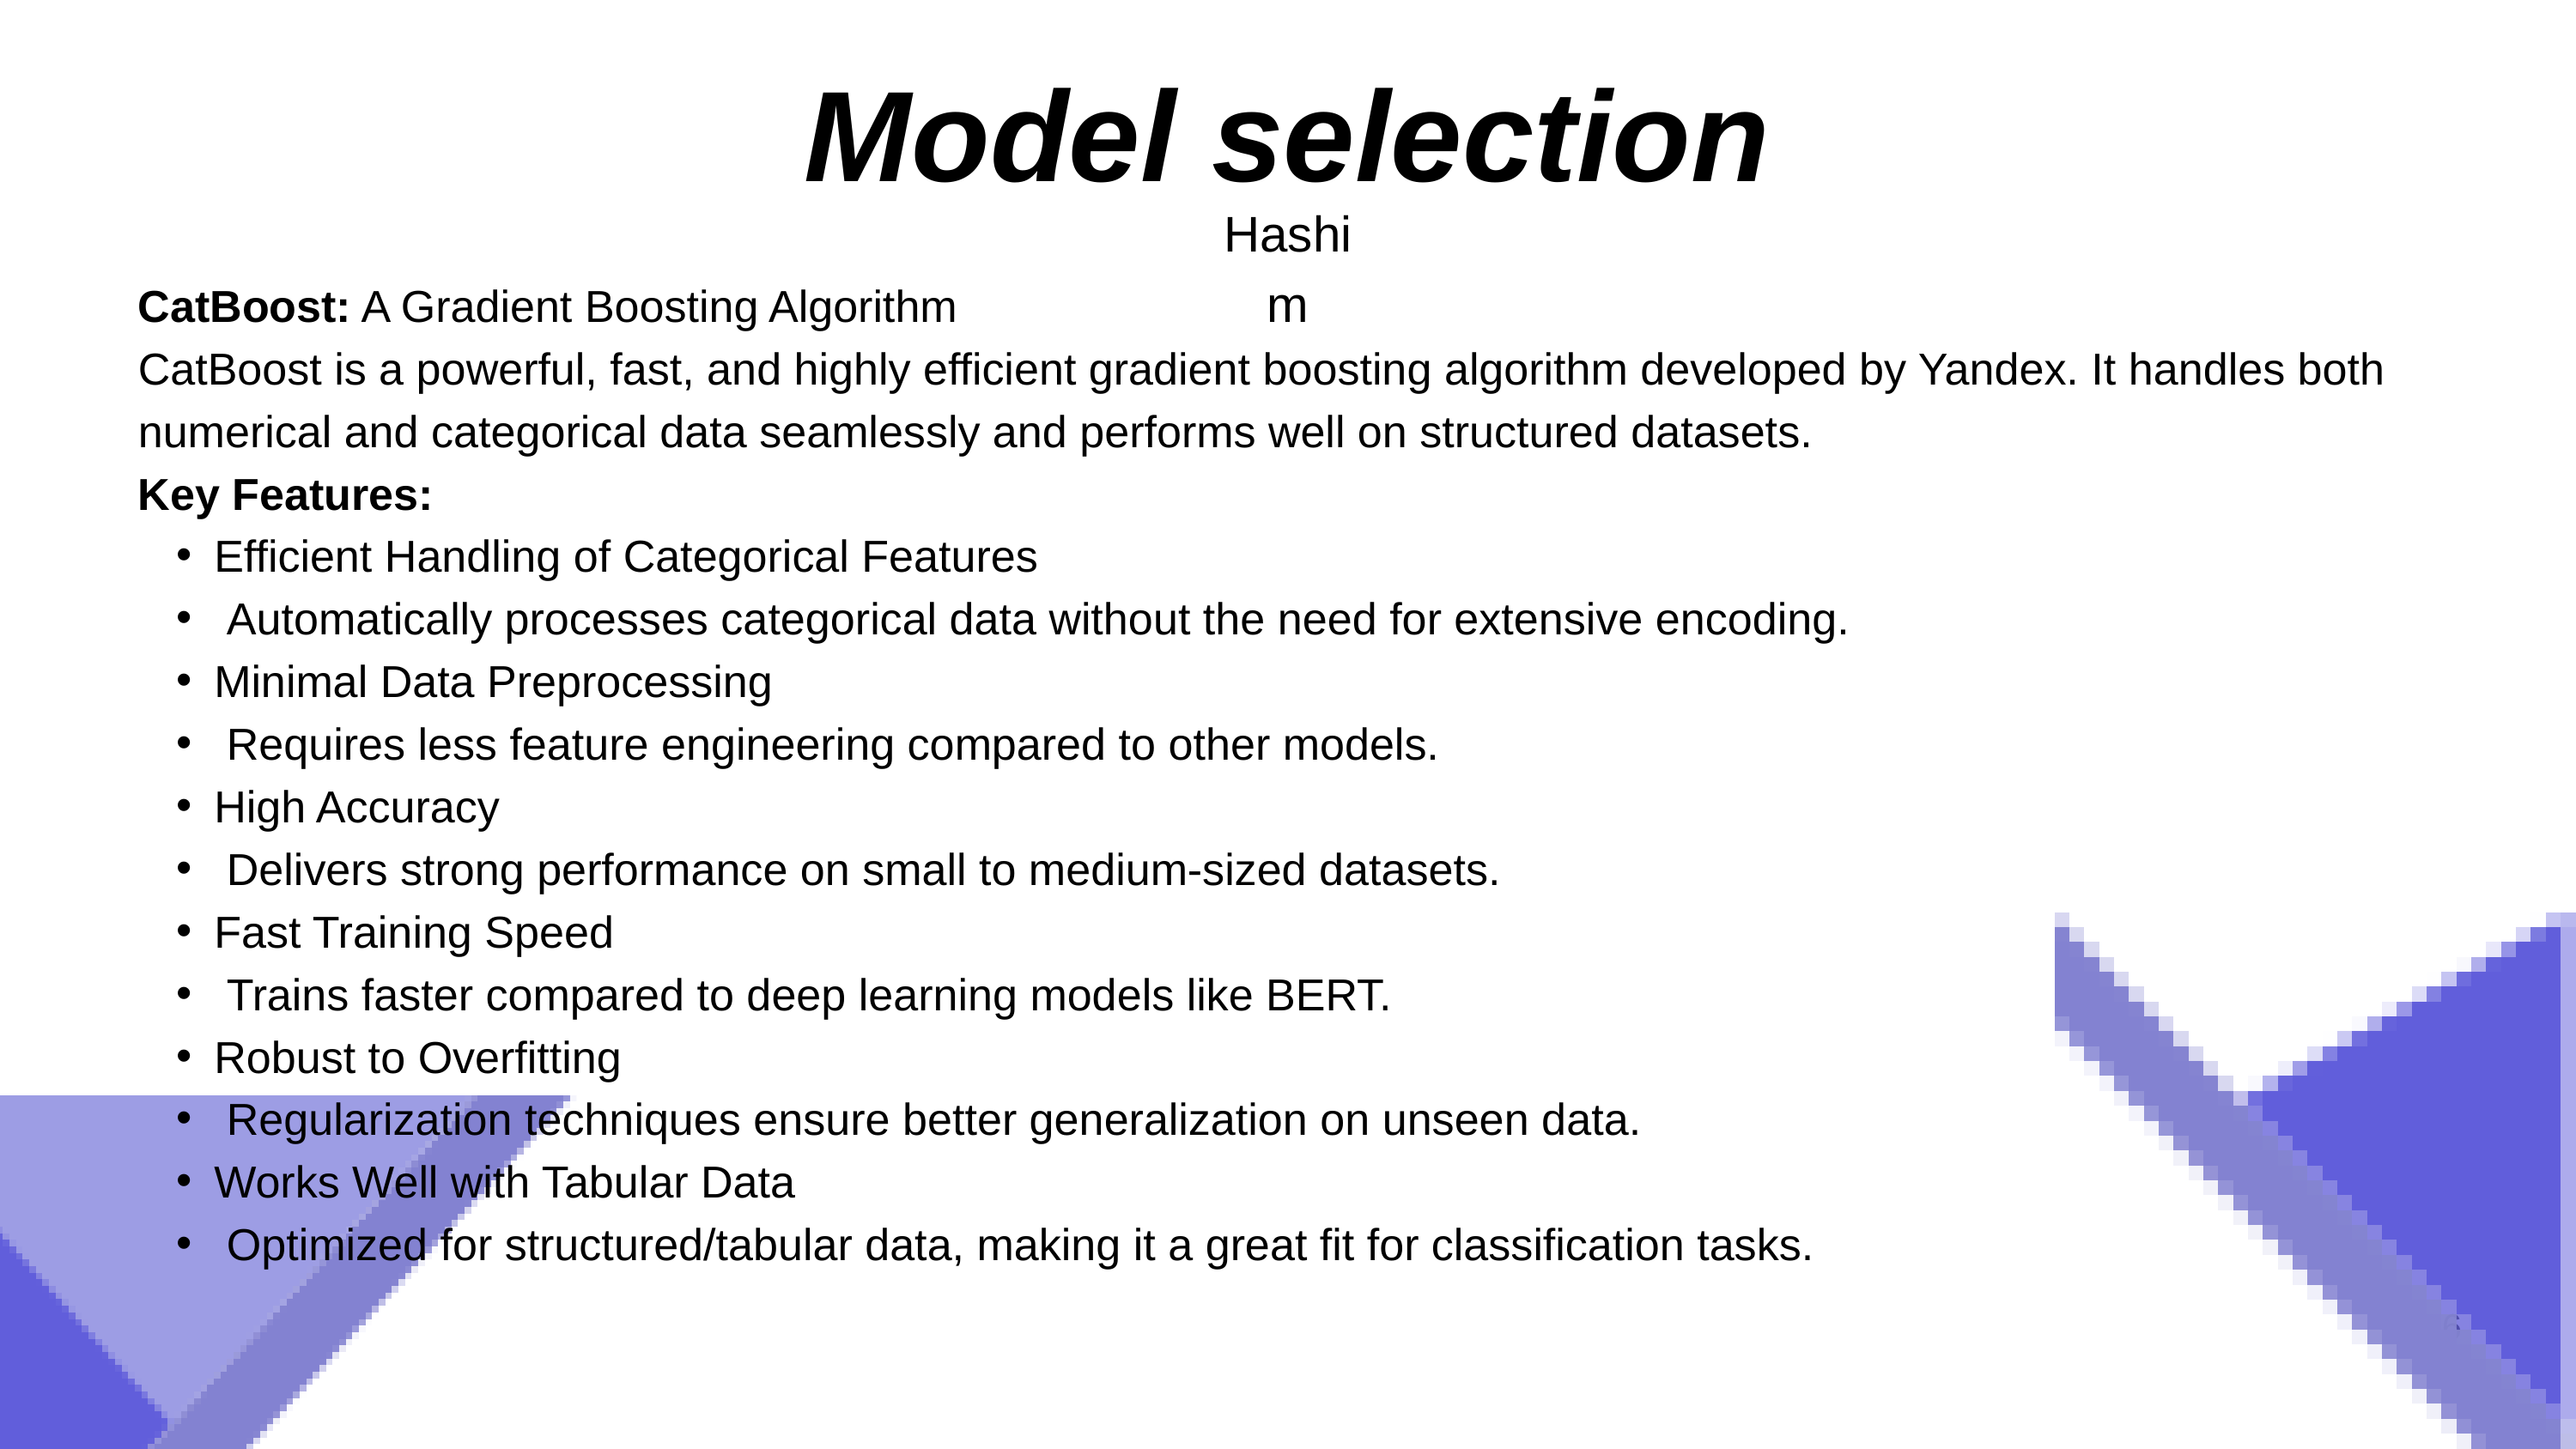

Model selection
Hashim
CatBoost: A Gradient Boosting Algorithm
CatBoost is a powerful, fast, and highly efficient gradient boosting algorithm developed by Yandex. It handles both numerical and categorical data seamlessly and performs well on structured datasets.
Key Features:
Efficient Handling of Categorical Features
 Automatically processes categorical data without the need for extensive encoding.
Minimal Data Preprocessing
 Requires less feature engineering compared to other models.
High Accuracy
 Delivers strong performance on small to medium-sized datasets.
Fast Training Speed
 Trains faster compared to deep learning models like BERT.
Robust to Overfitting
 Regularization techniques ensure better generalization on unseen data.
Works Well with Tabular Data
 Optimized for structured/tabular data, making it a great fit for classification tasks.

46